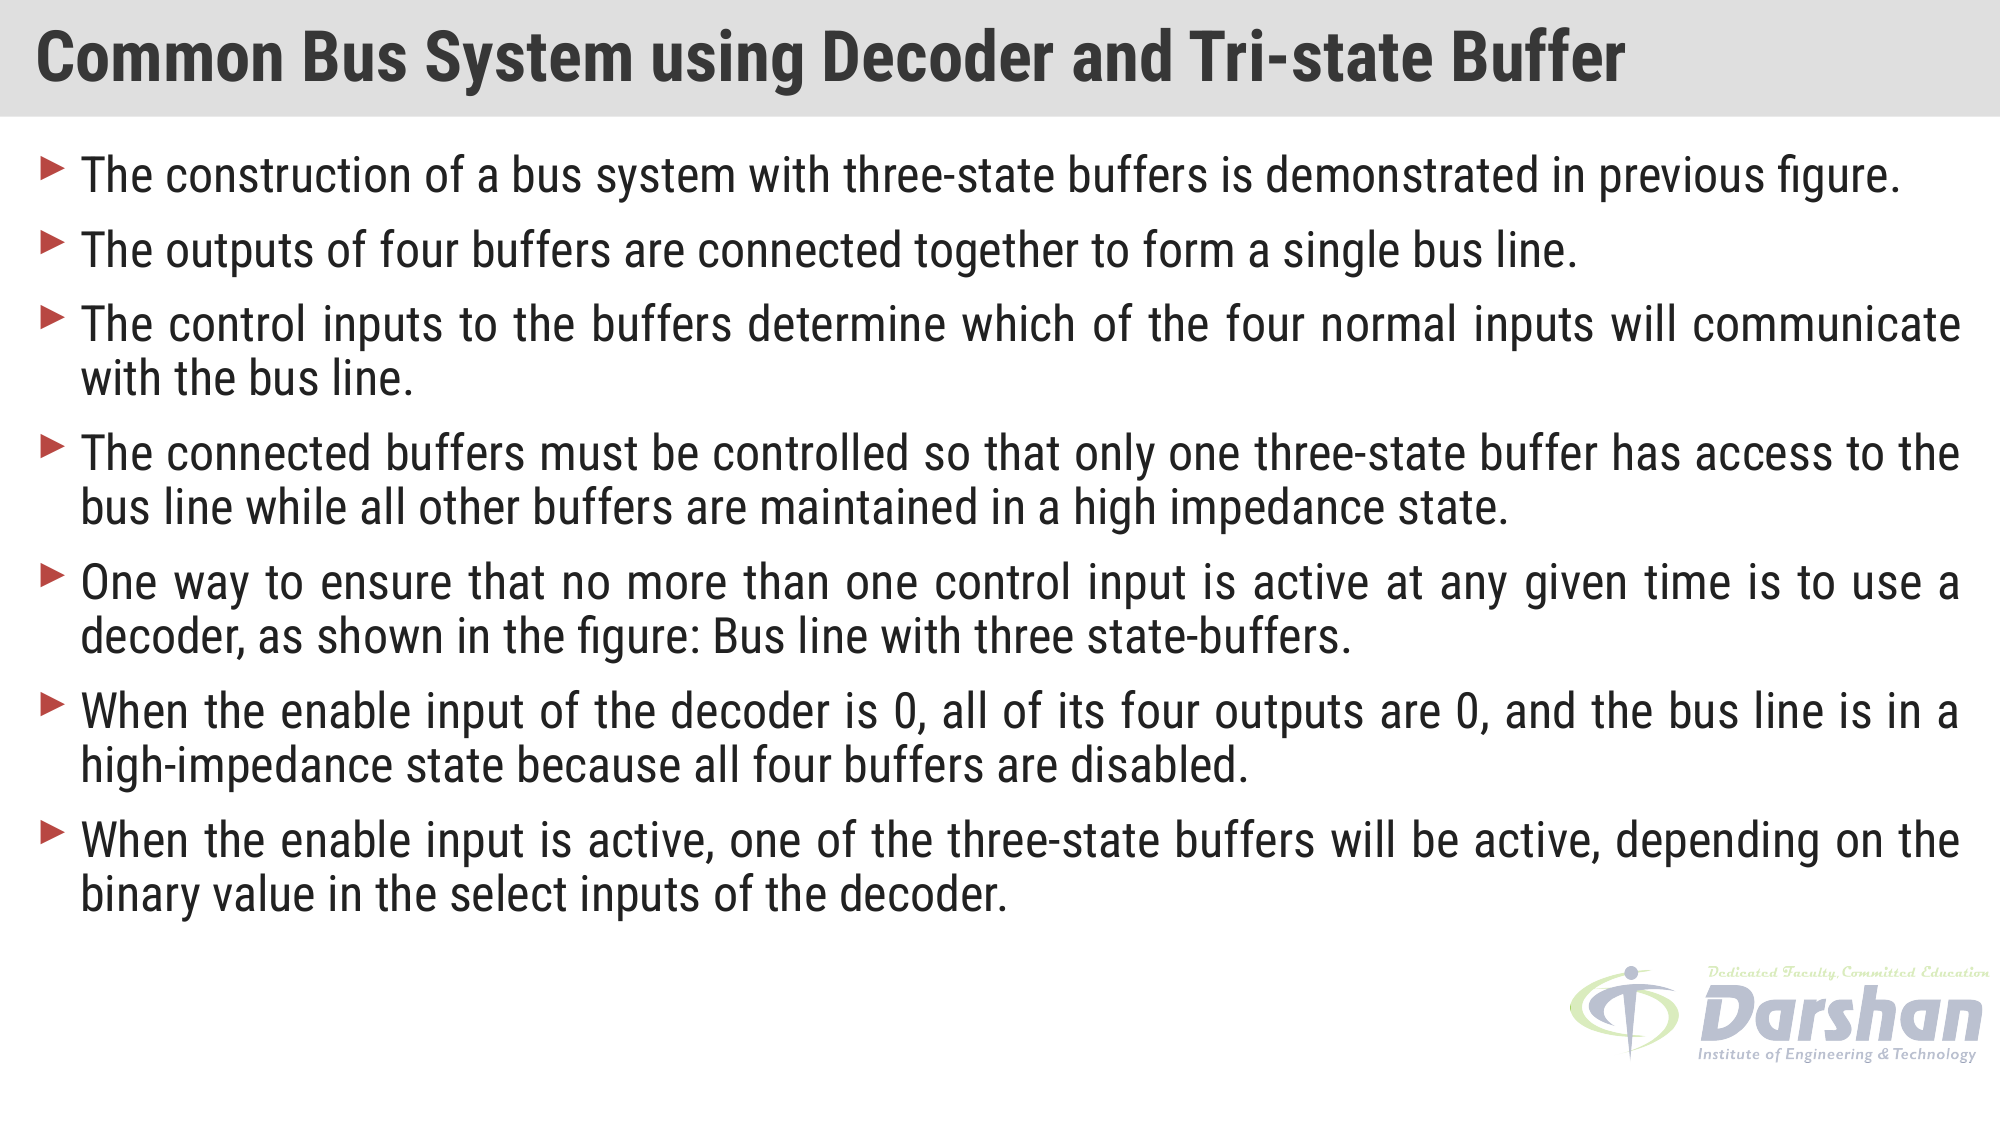

# Common Bus System using Decoder and Tri-state Buffer
The construction of a bus system with three-state buffers is demonstrated in previous figure.
The outputs of four buffers are connected together to form a single bus line.
The control inputs to the buffers determine which of the four normal inputs will communicate with the bus line.
The connected buffers must be controlled so that only one three-state buffer has access to the bus line while all other buffers are maintained in a high impedance state.
One way to ensure that no more than one control input is active at any given time is to use a decoder, as shown in the figure: Bus line with three state-buffers.
When the enable input of the decoder is 0, all of its four outputs are 0, and the bus line is in a high-impedance state because all four buffers are disabled.
When the enable input is active, one of the three-state buffers will be active, depending on the binary value in the select inputs of the decoder.